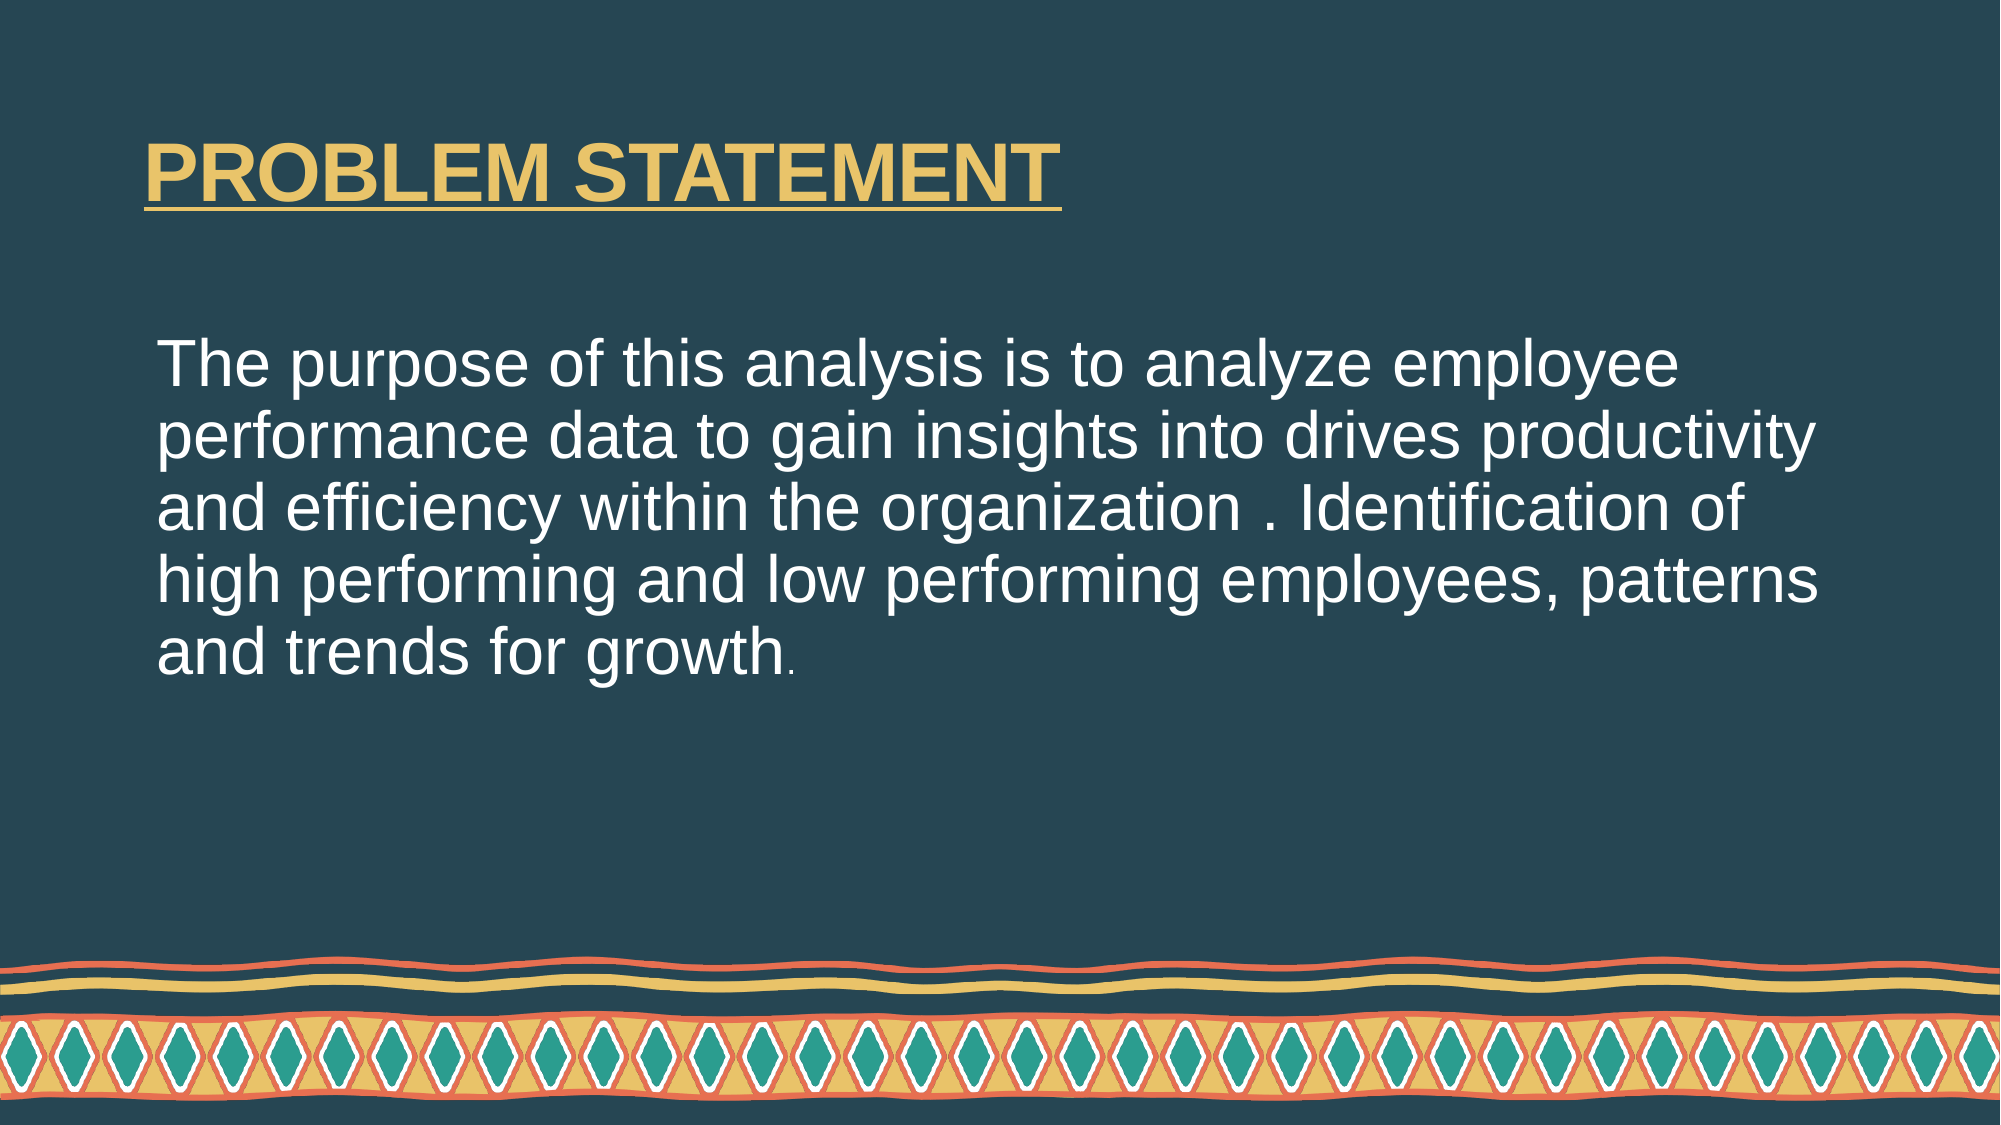

# PROBLEM STATEMENT
The purpose of this analysis is to analyze employee performance data to gain insights into drives productivity and efficiency within the organization . Identification of high performing and low performing employees, patterns and trends for growth.